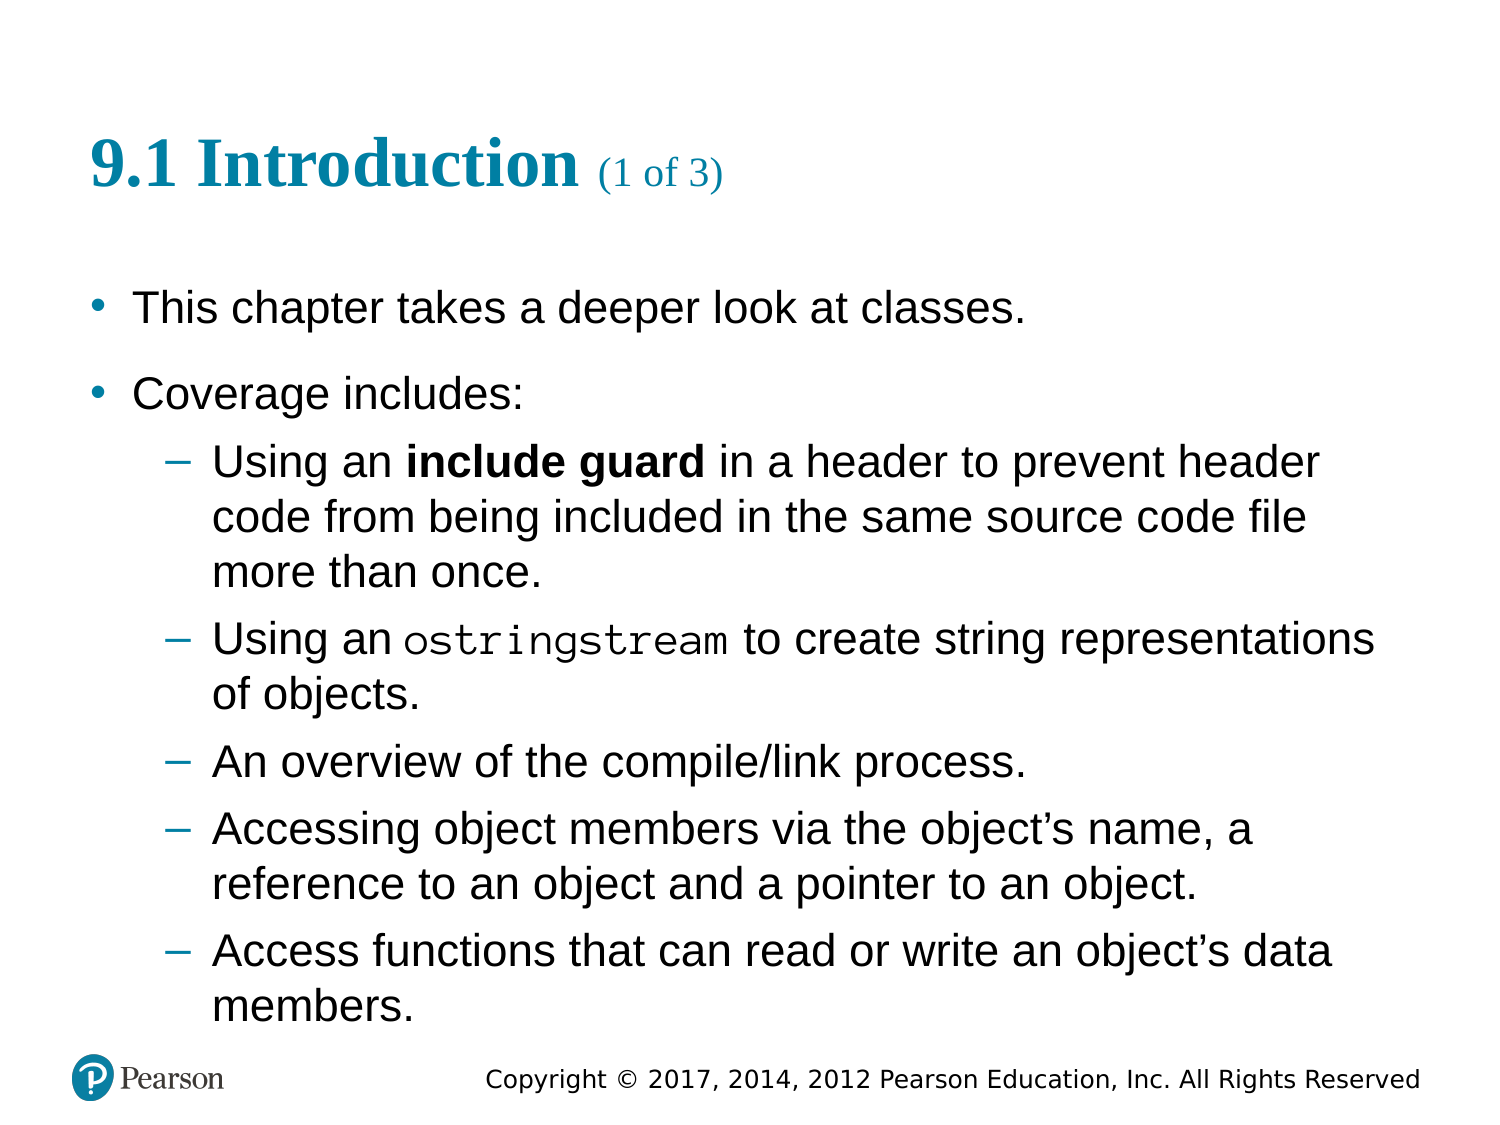

# 9.1 Introduction (1 of 3)
This chapter takes a deeper look at classes.
Coverage includes:
Using an include guard in a header to prevent header code from being included in the same source code file more than once.
Using an ostringstream to create string representations of objects.
An overview of the compile/link process.
Accessing object members via the object’s name, a reference to an object and a pointer to an object.
Access functions that can read or write an object’s data members.